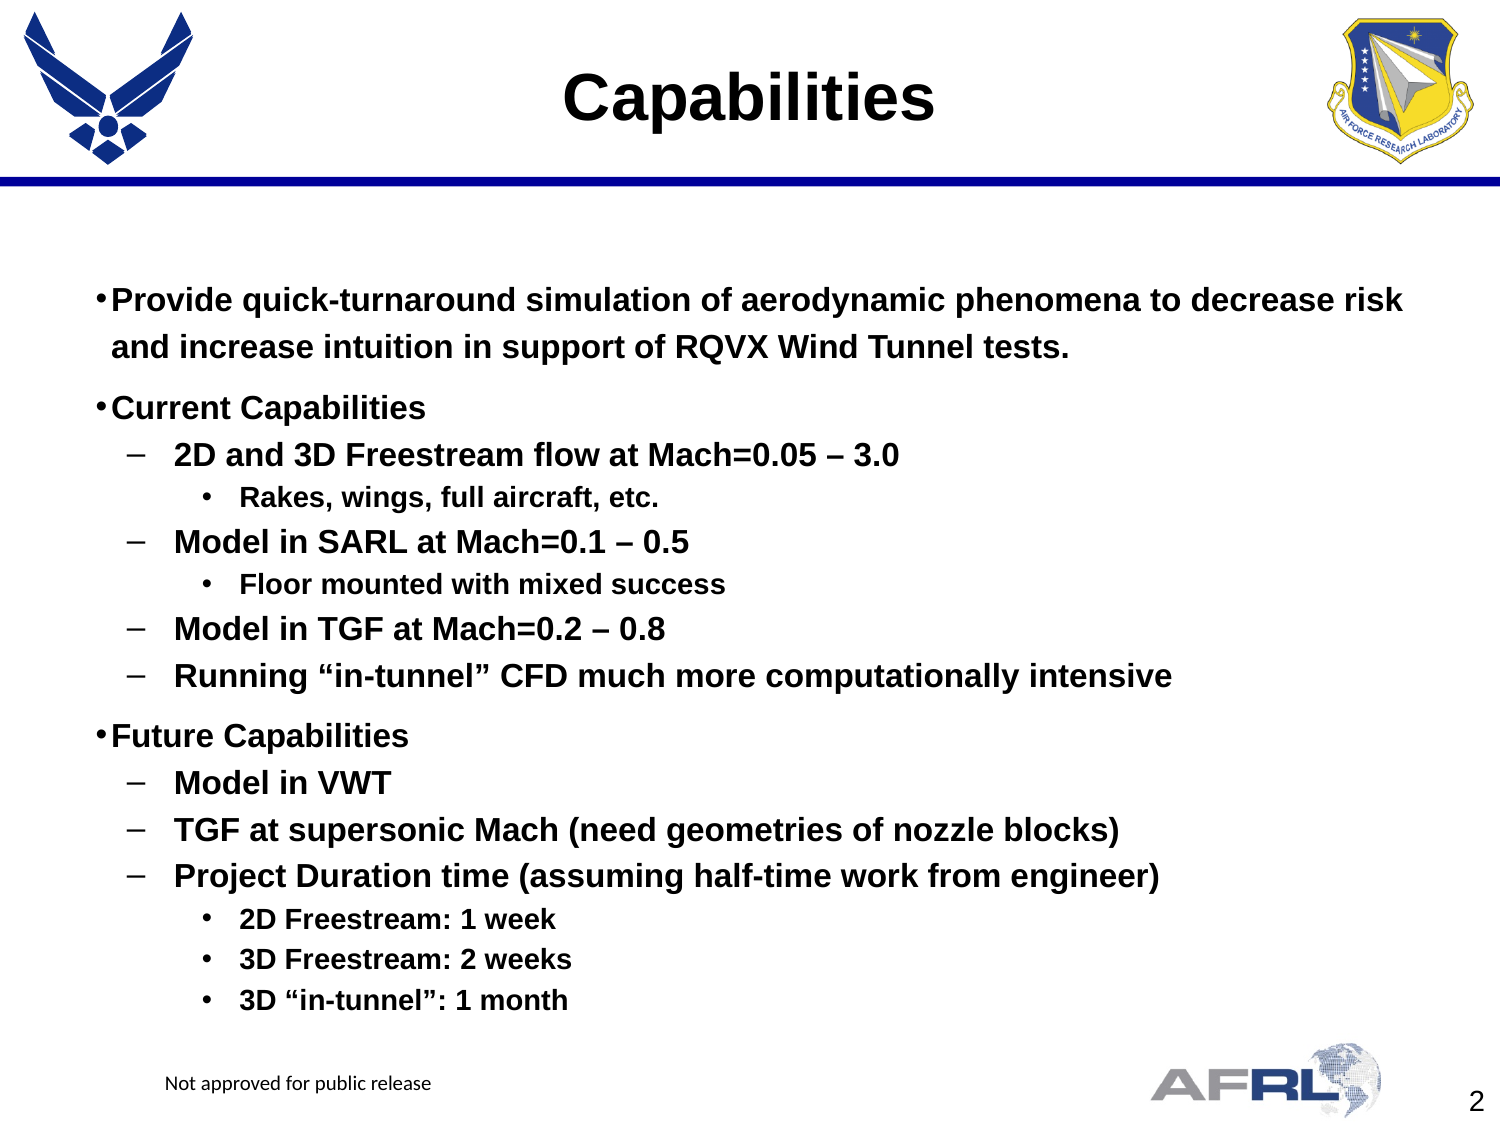

# Capabilities
Provide quick-turnaround simulation of aerodynamic phenomena to decrease risk and increase intuition in support of RQVX Wind Tunnel tests.
Current Capabilities
2D and 3D Freestream flow at Mach=0.05 – 3.0
Rakes, wings, full aircraft, etc.
Model in SARL at Mach=0.1 – 0.5
Floor mounted with mixed success
Model in TGF at Mach=0.2 – 0.8
Running “in-tunnel” CFD much more computationally intensive
Future Capabilities
Model in VWT
TGF at supersonic Mach (need geometries of nozzle blocks)
Project Duration time (assuming half-time work from engineer)
2D Freestream: 1 week
3D Freestream: 2 weeks
3D “in-tunnel”: 1 month